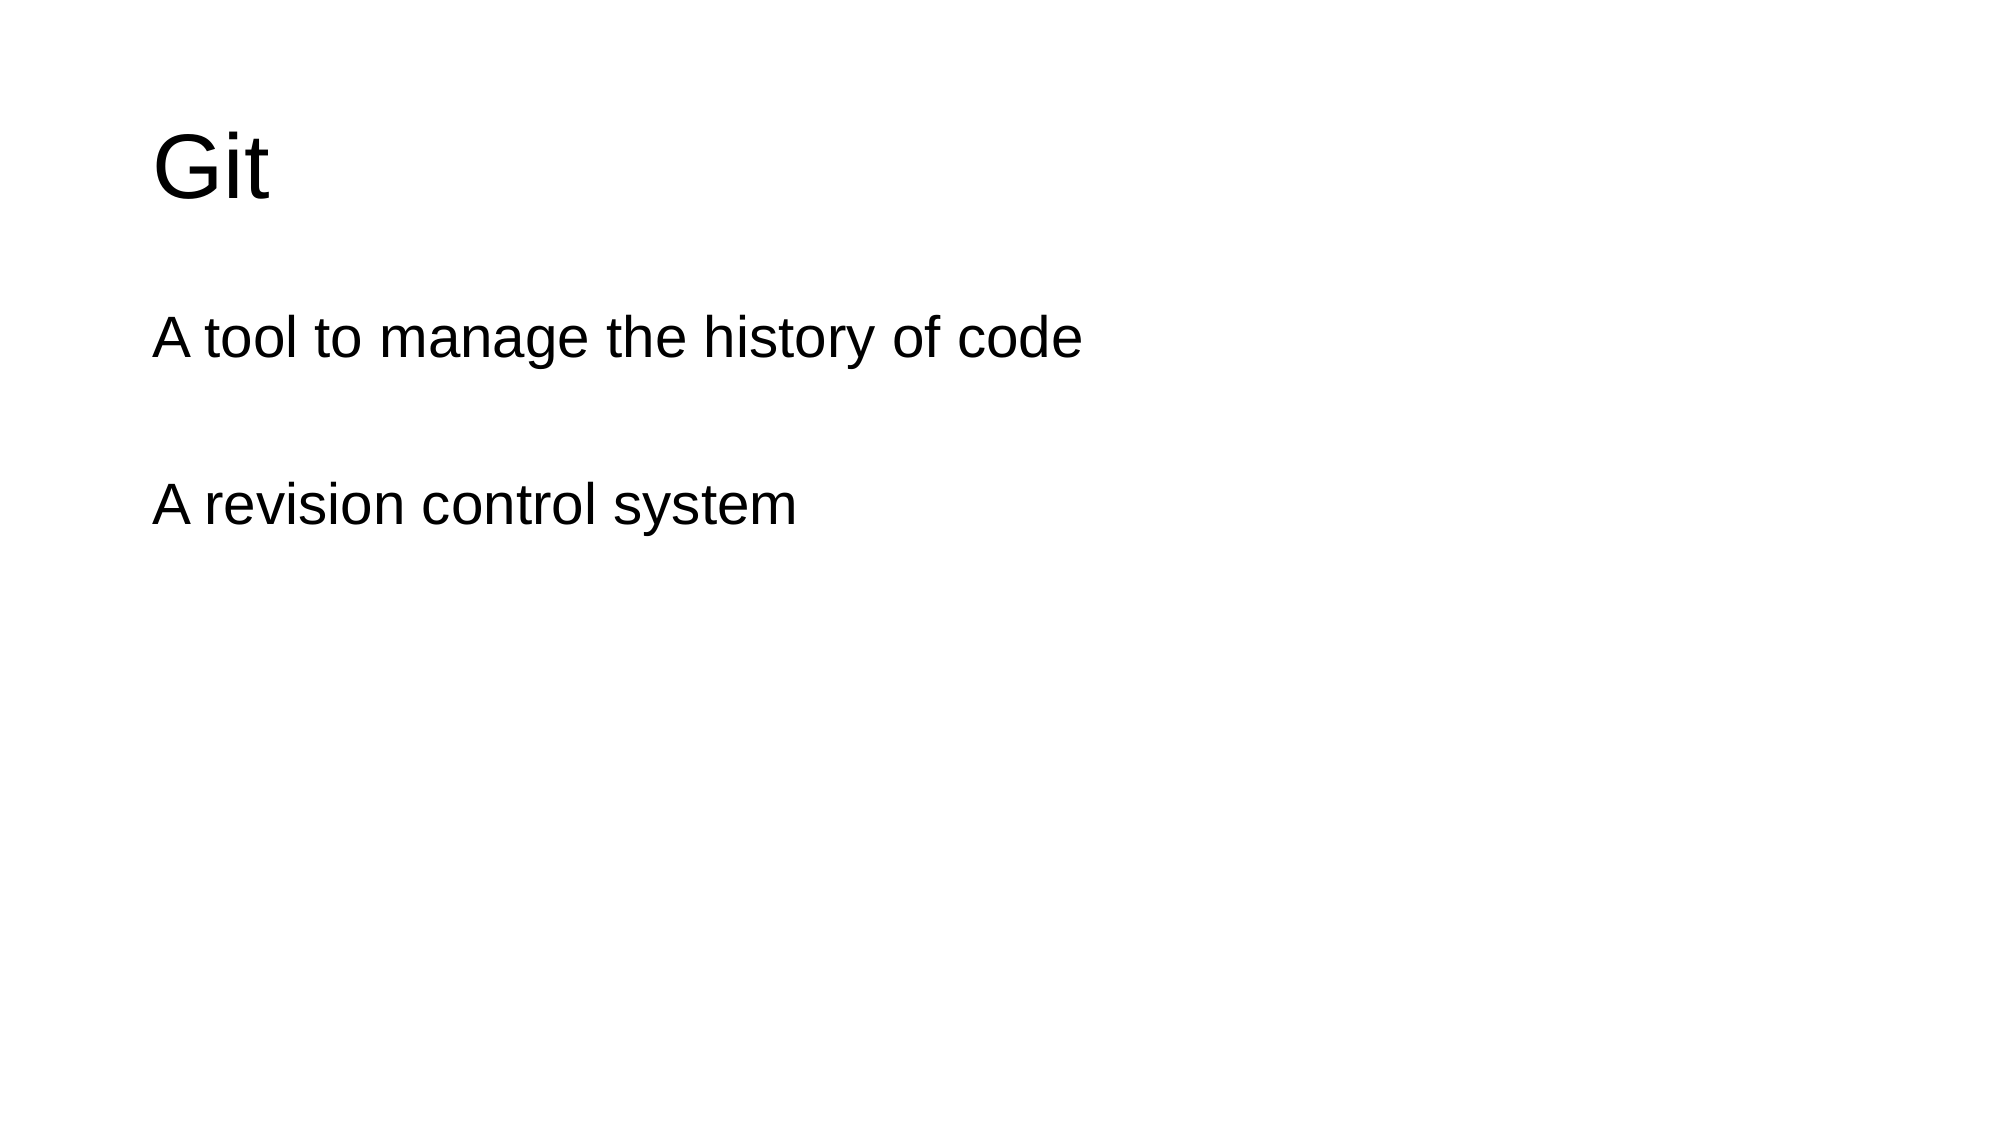

# Git
A tool to manage the history of code

A revision control system